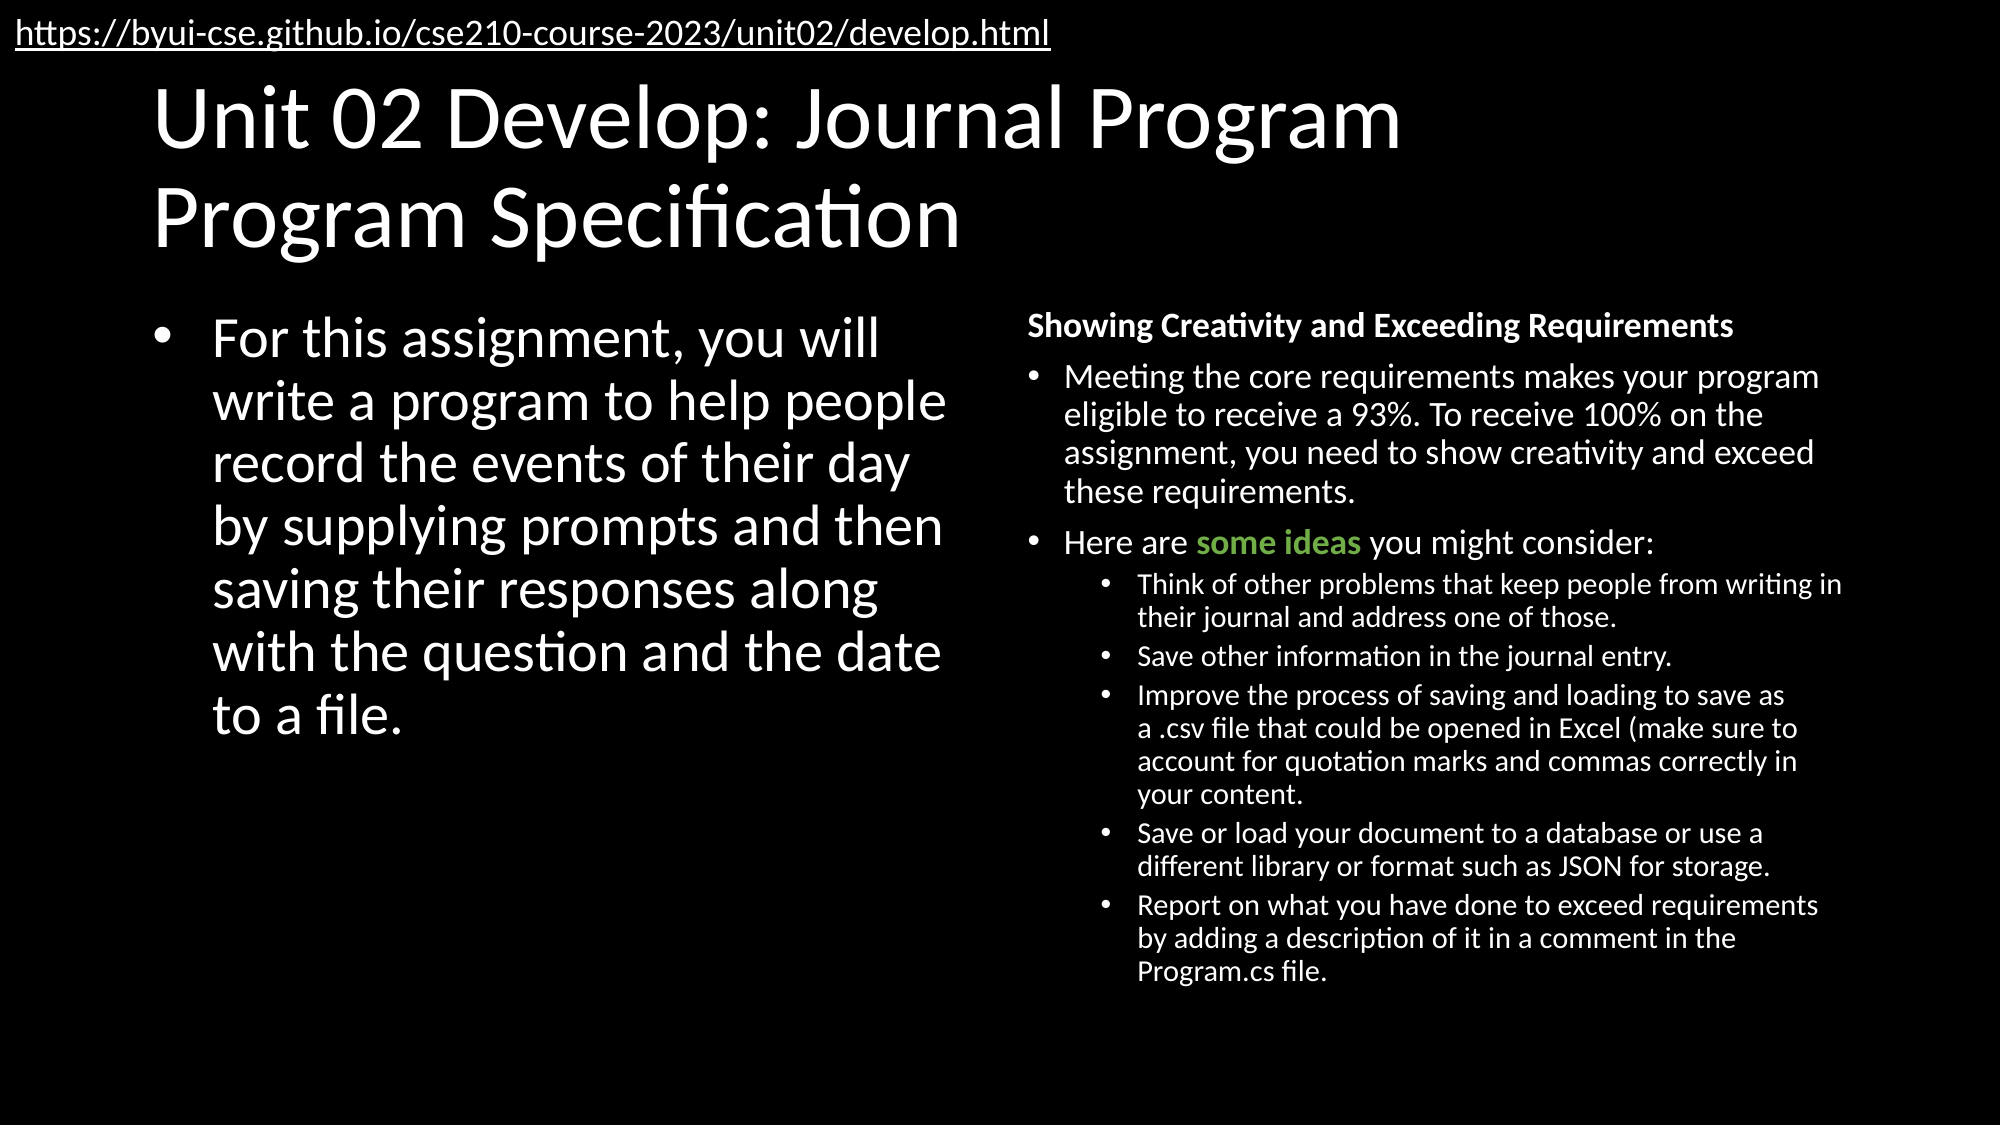

https://byui-cse.github.io/cse210-course-2023/unit02/develop.html
# Unit 02 Develop: Journal Program Program Specification
For this assignment, you will write a program to help people record the events of their day by supplying prompts and then saving their responses along with the question and the date to a file.

Showing Creativity and Exceeding Requirements
Meeting the core requirements makes your program eligible to receive a 93%. To receive 100% on the assignment, you need to show creativity and exceed these requirements.
Here are some ideas you might consider:
Think of other problems that keep people from writing in their journal and address one of those.
Save other information in the journal entry.
Improve the process of saving and loading to save as a .csv file that could be opened in Excel (make sure to account for quotation marks and commas correctly in your content.
Save or load your document to a database or use a different library or format such as JSON for storage.
Report on what you have done to exceed requirements by adding a description of it in a comment in the Program.cs file.